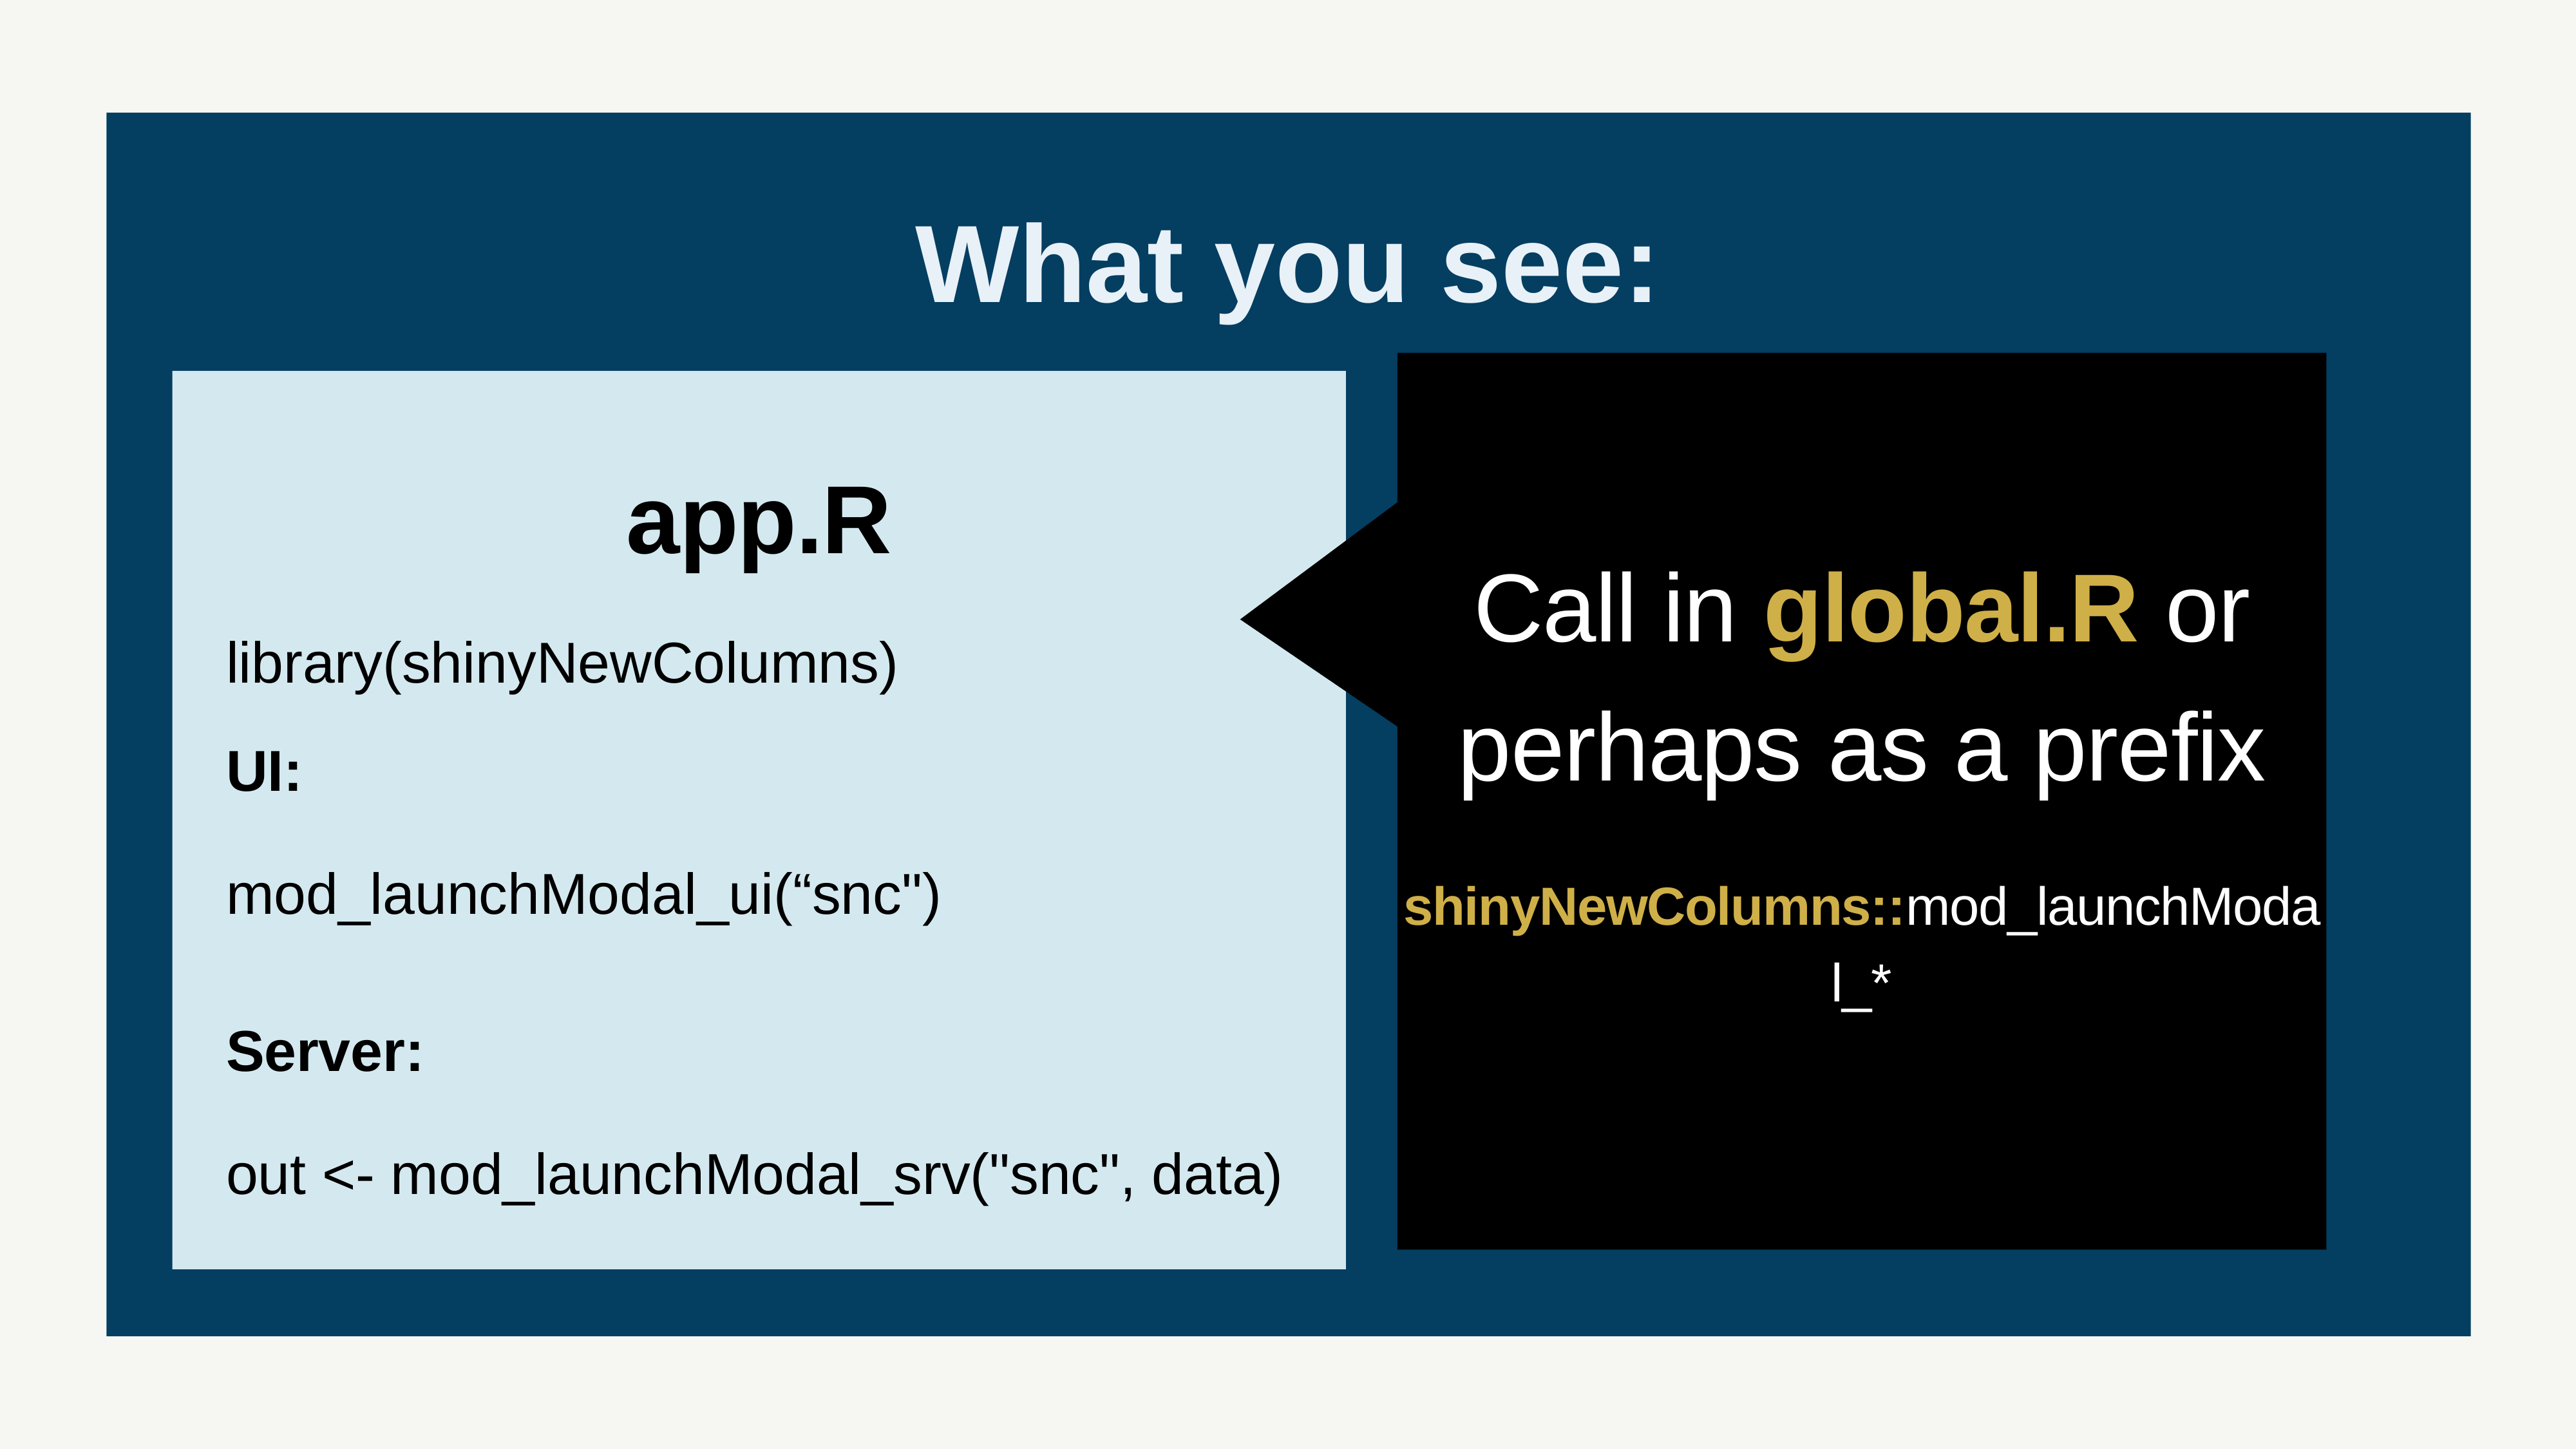

# What you see:
app.R
library(shinyNewColumns)

UI:
mod_launchModal_ui(“snc")

Server:
out <- mod_launchModal_srv("snc", data)

Call in global.R or perhaps as a prefix

shinyNewColumns::mod_launchModal_*